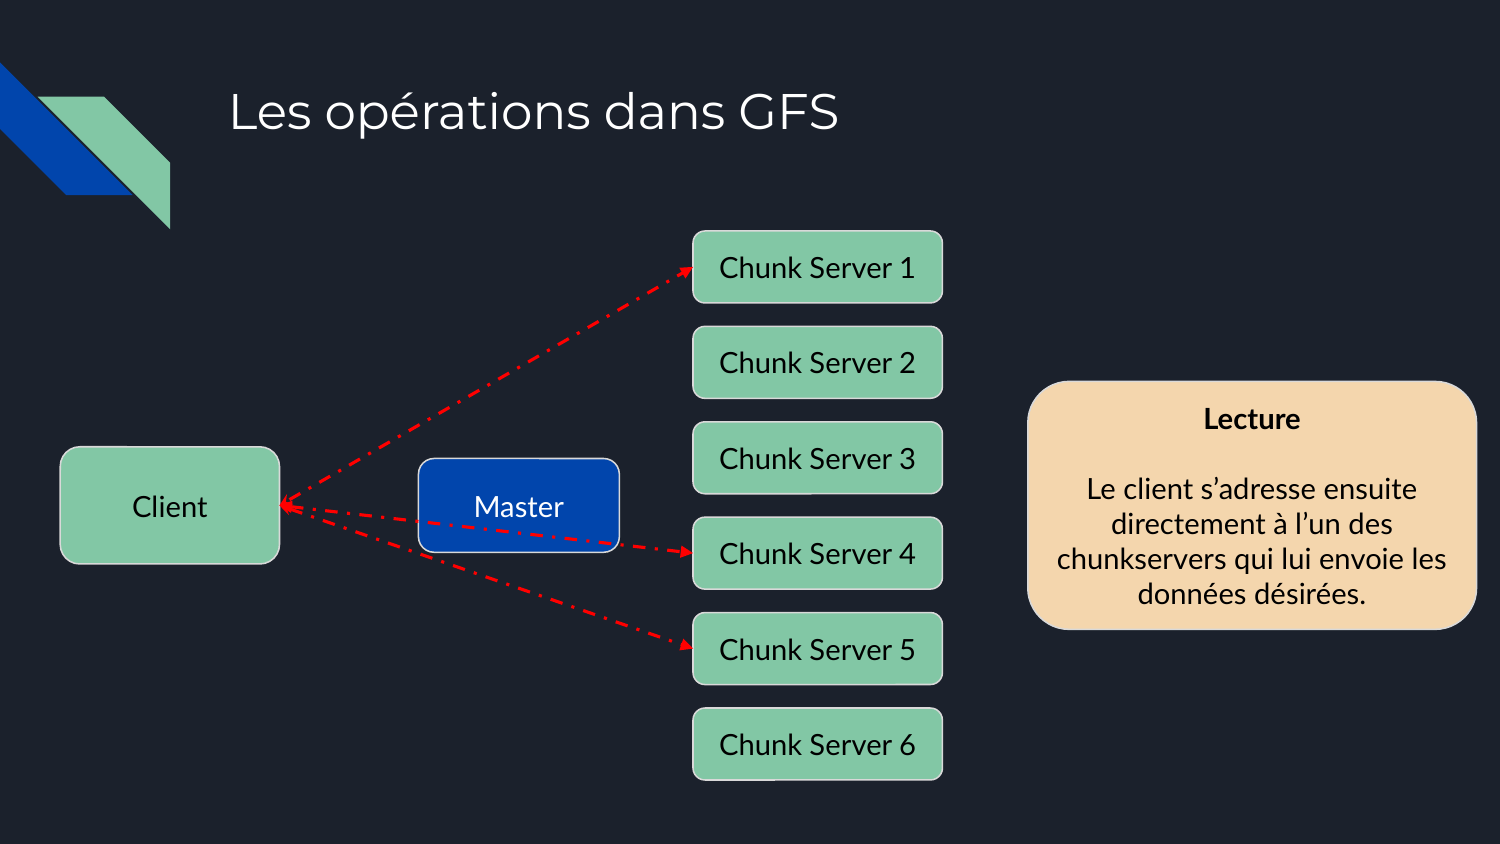

# Les opérations dans GFS
Chunk Server 1
Chunk Server 2
Lecture

Le client s’adresse ensuite directement à l’un des chunkservers qui lui envoie les données désirées.
Chunk Server 3
Client
Master
Chunk Server 4
Chunk Server 5
Chunk Server 6